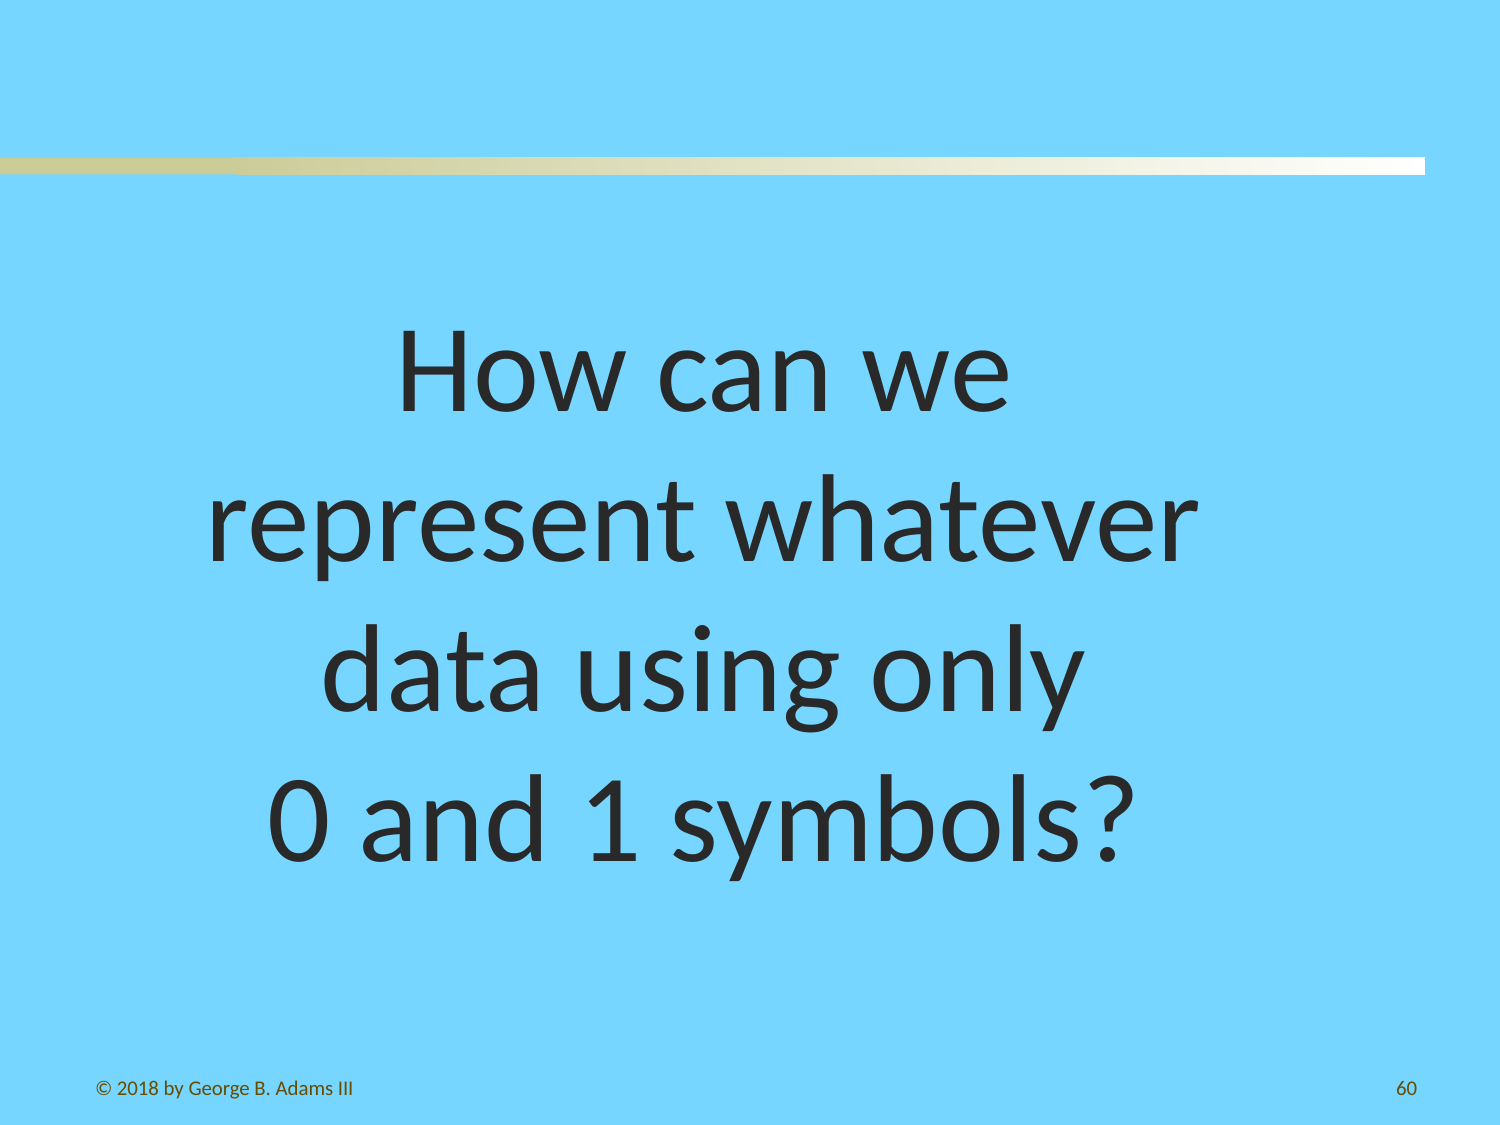

#
How can we represent whatever data using only
0 and 1 symbols?
© 2018 by George B. Adams III
60